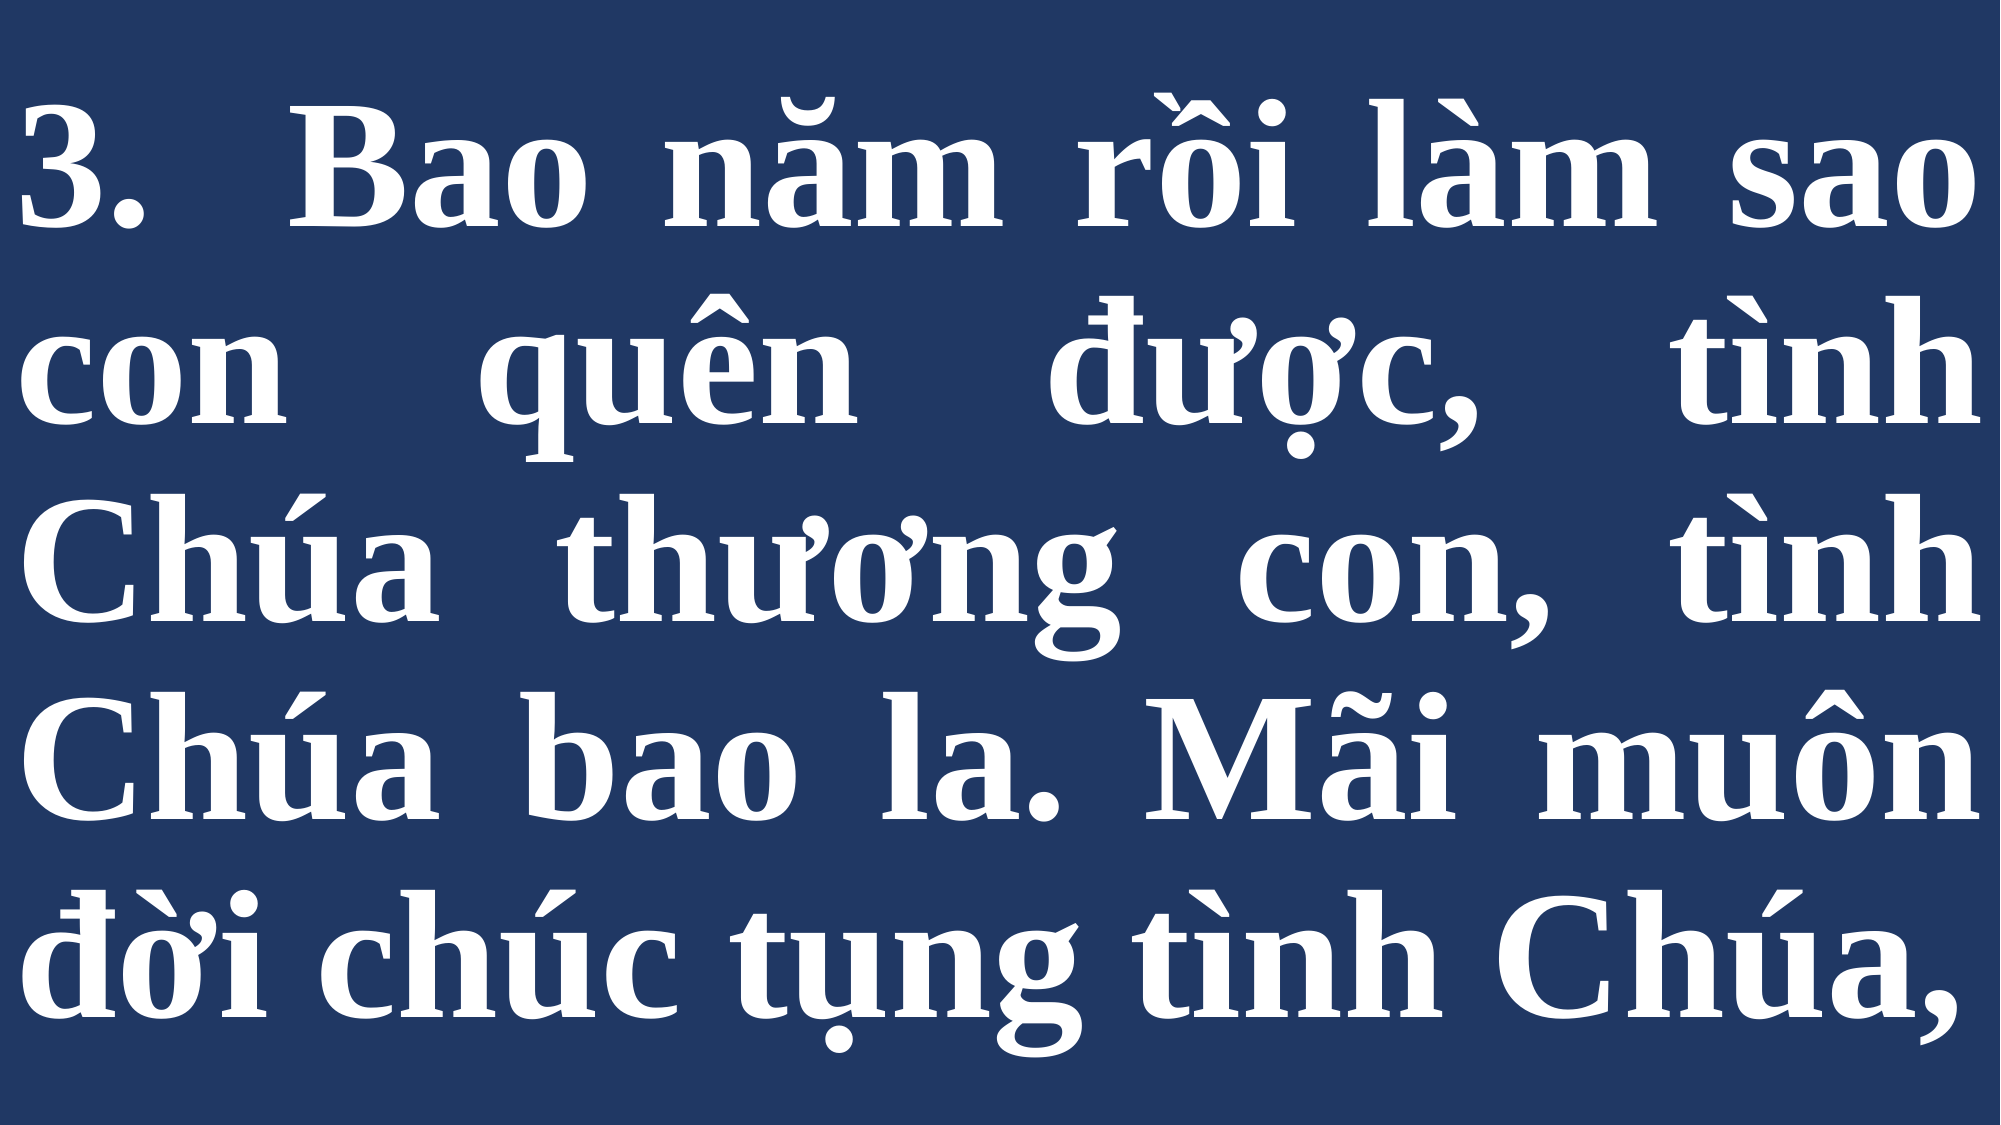

# 3.  Bao năm rồi làm sao con quên được, tình Chúa thương con, tình Chúa bao la. Mãi muôn đời chúc tụng tình Chúa,